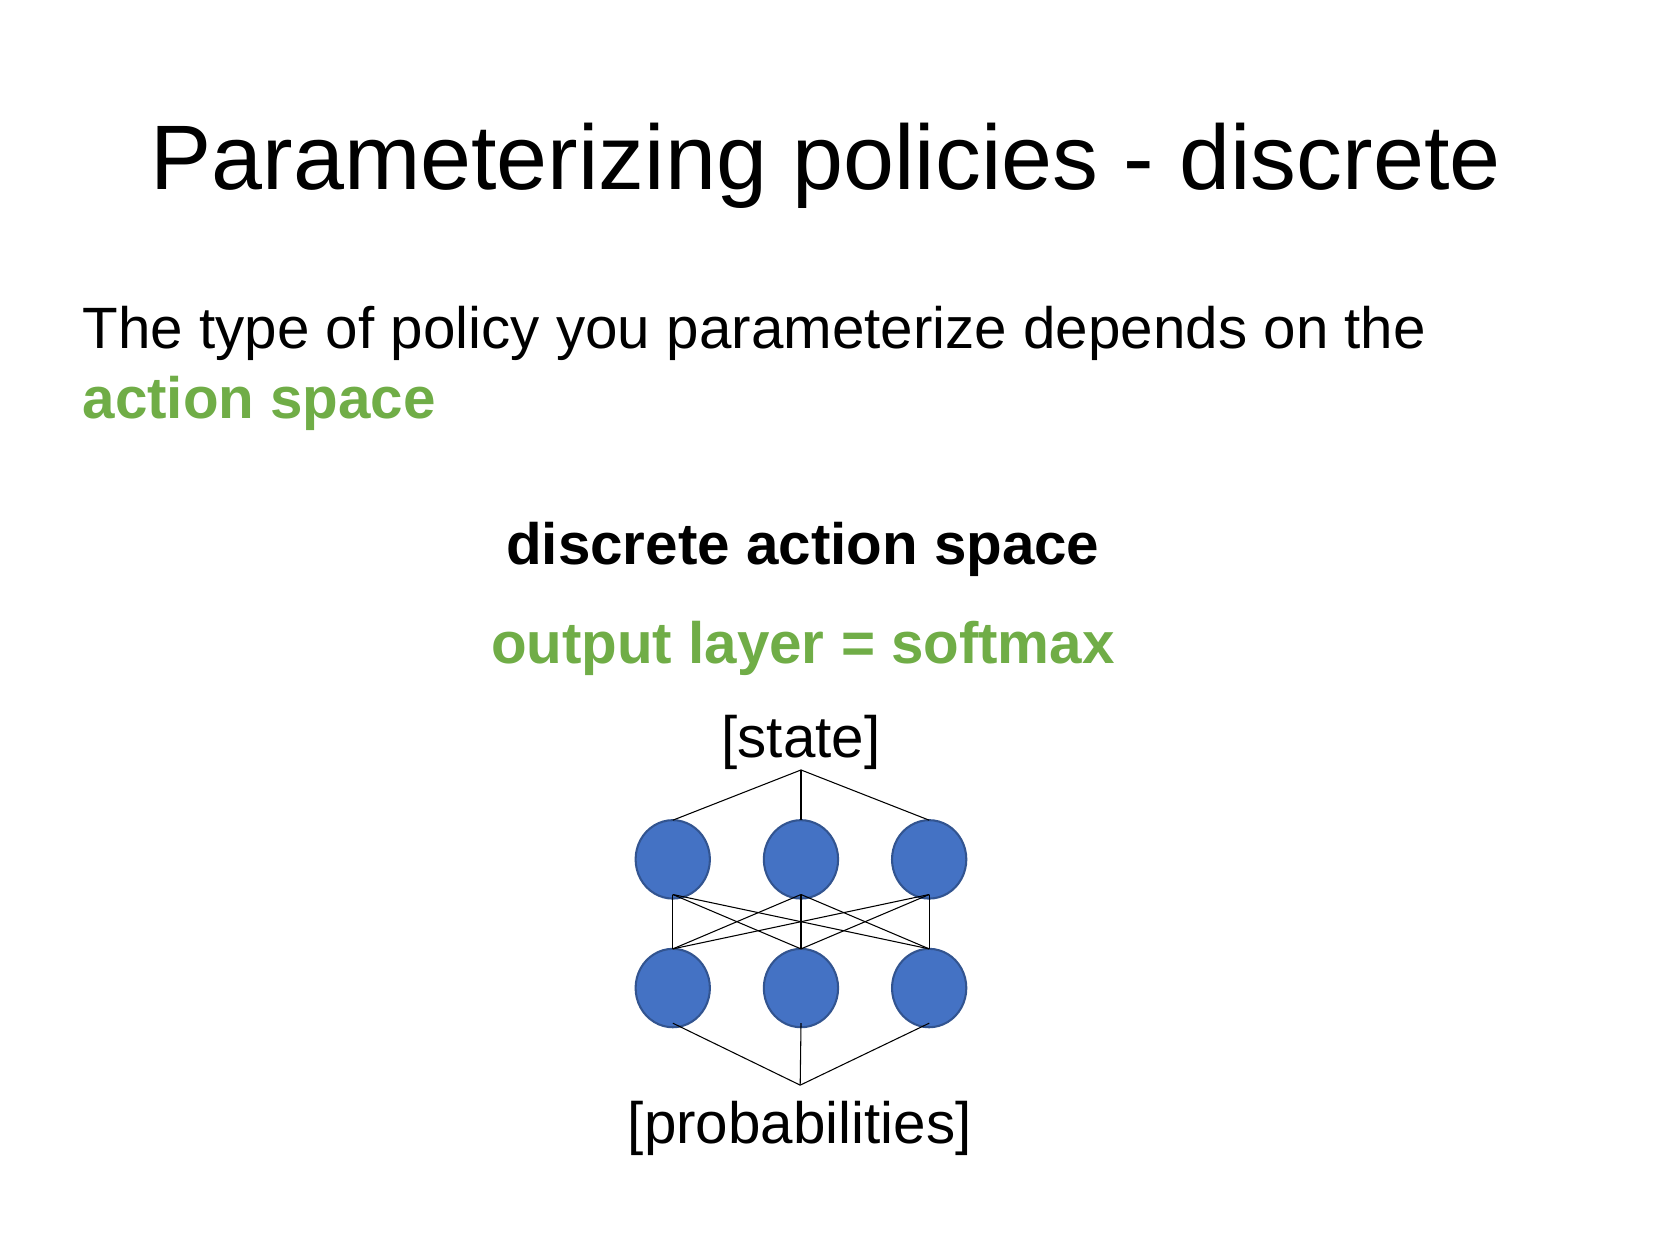

Parameterizing policies - discrete
The type of policy you parameterize depends on the action space

discrete action space
output layer = softmax
[state]

[probabilities]